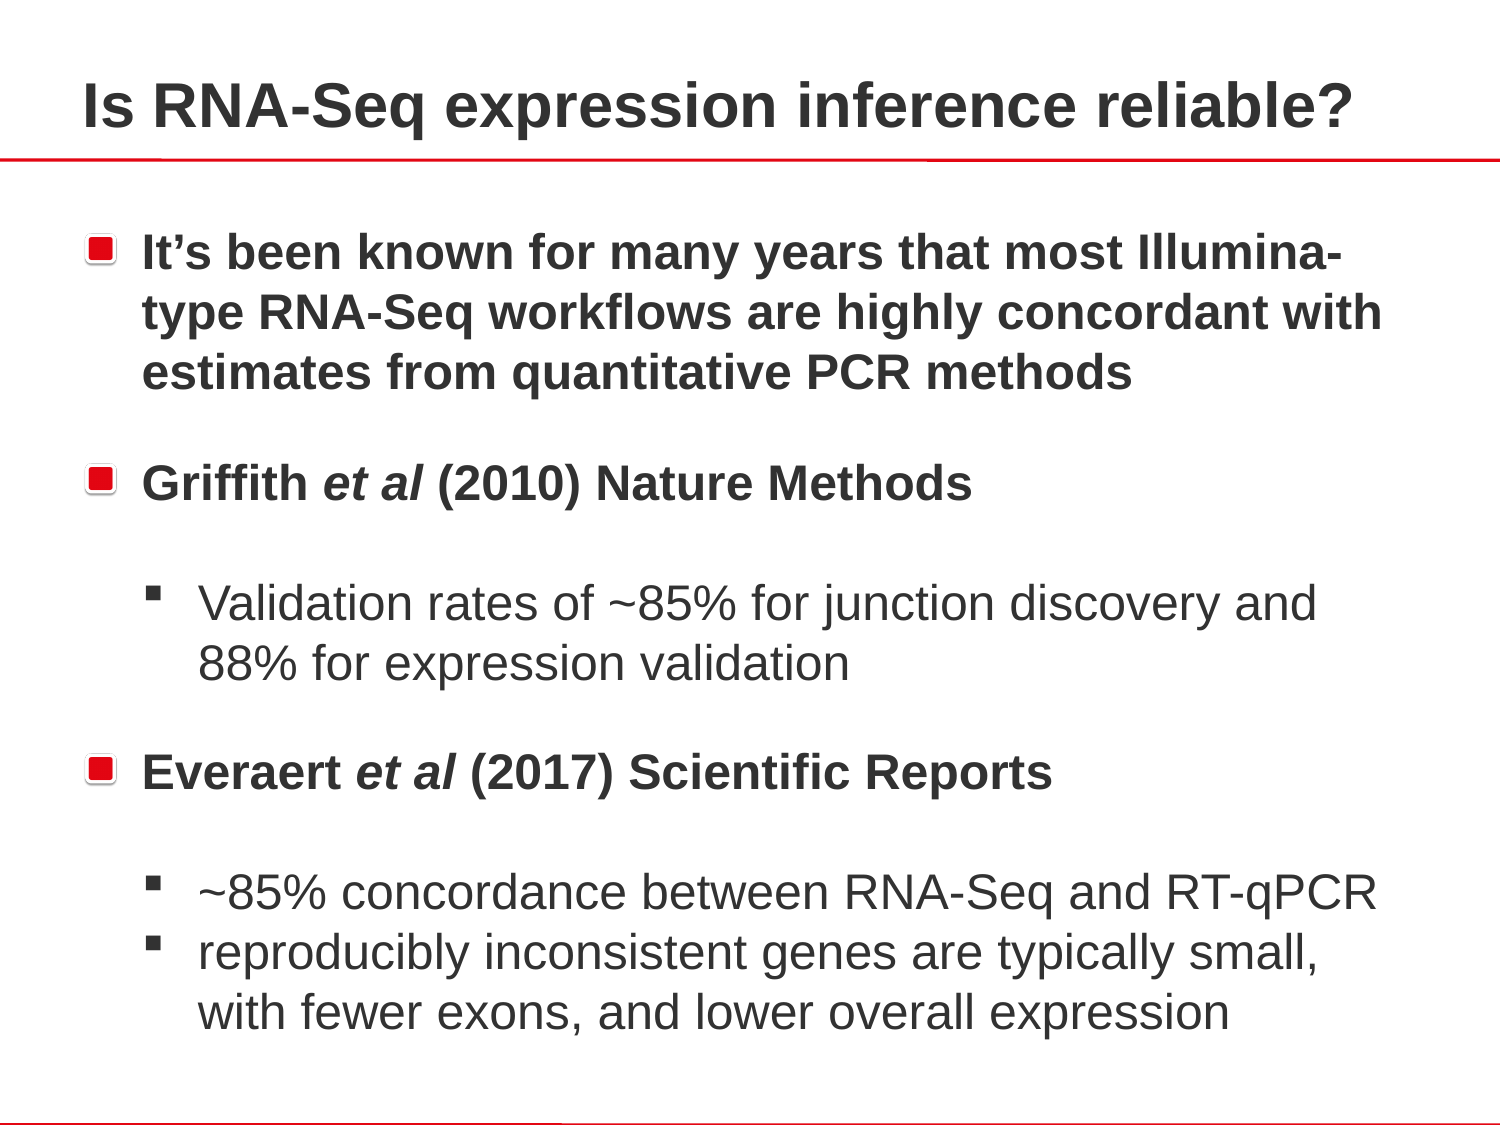

Is RNA-Seq expression inference reliable?
It’s been known for many years that most Illumina-type RNA-Seq workflows are highly concordant with estimates from quantitative PCR methods
Griffith et al (2010) Nature Methods

Validation rates of ~85% for junction discovery and 88% for expression validation
Everaert et al (2017) Scientific Reports

~85% concordance between RNA-Seq and RT-qPCR
reproducibly inconsistent genes are typically small, with fewer exons, and lower overall expression